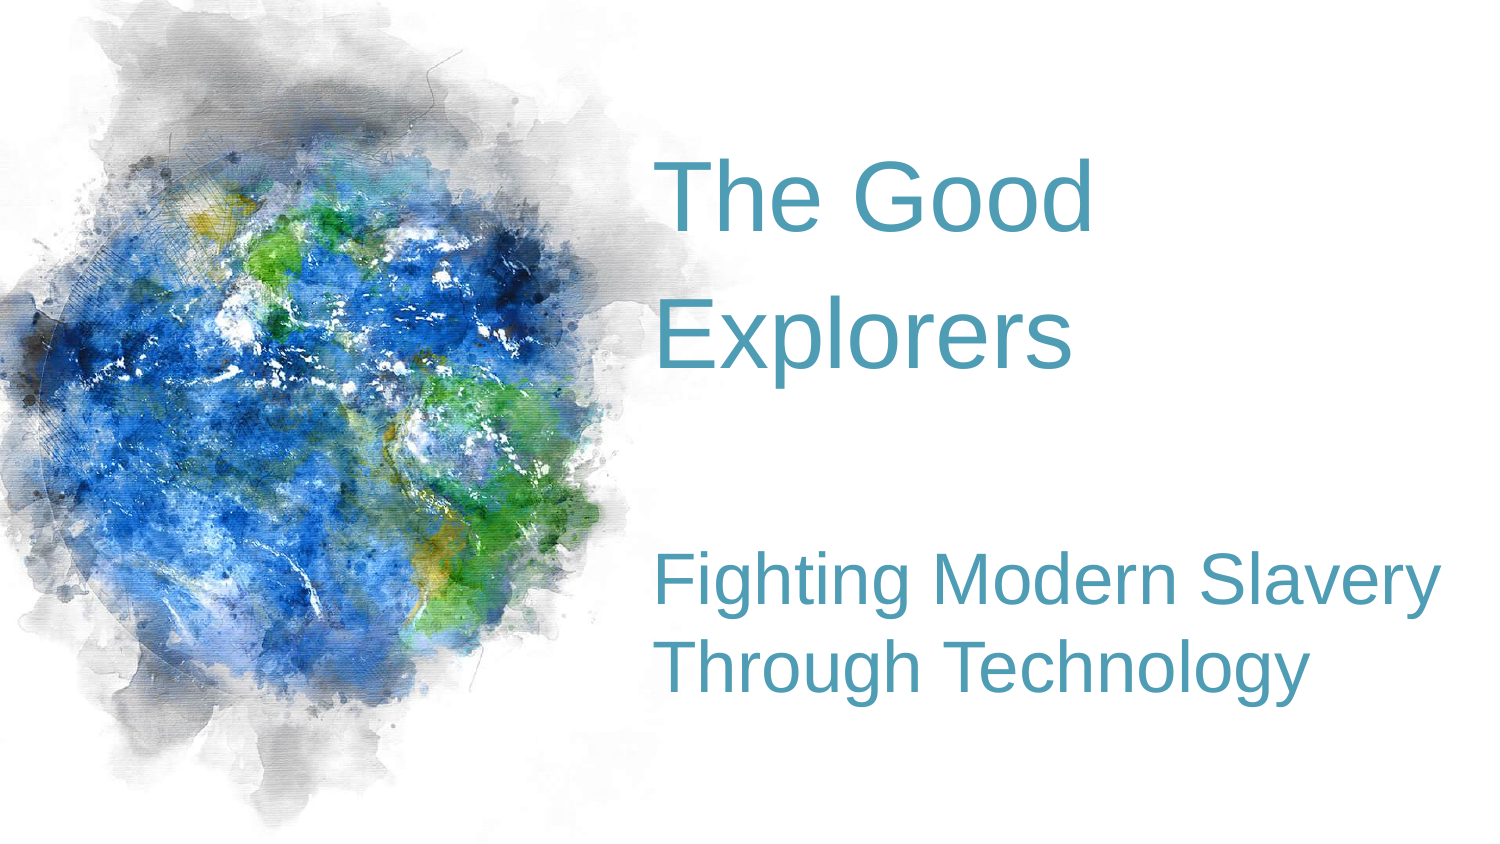

# The Good Explorers

Fighting Modern Slavery
Through Technology